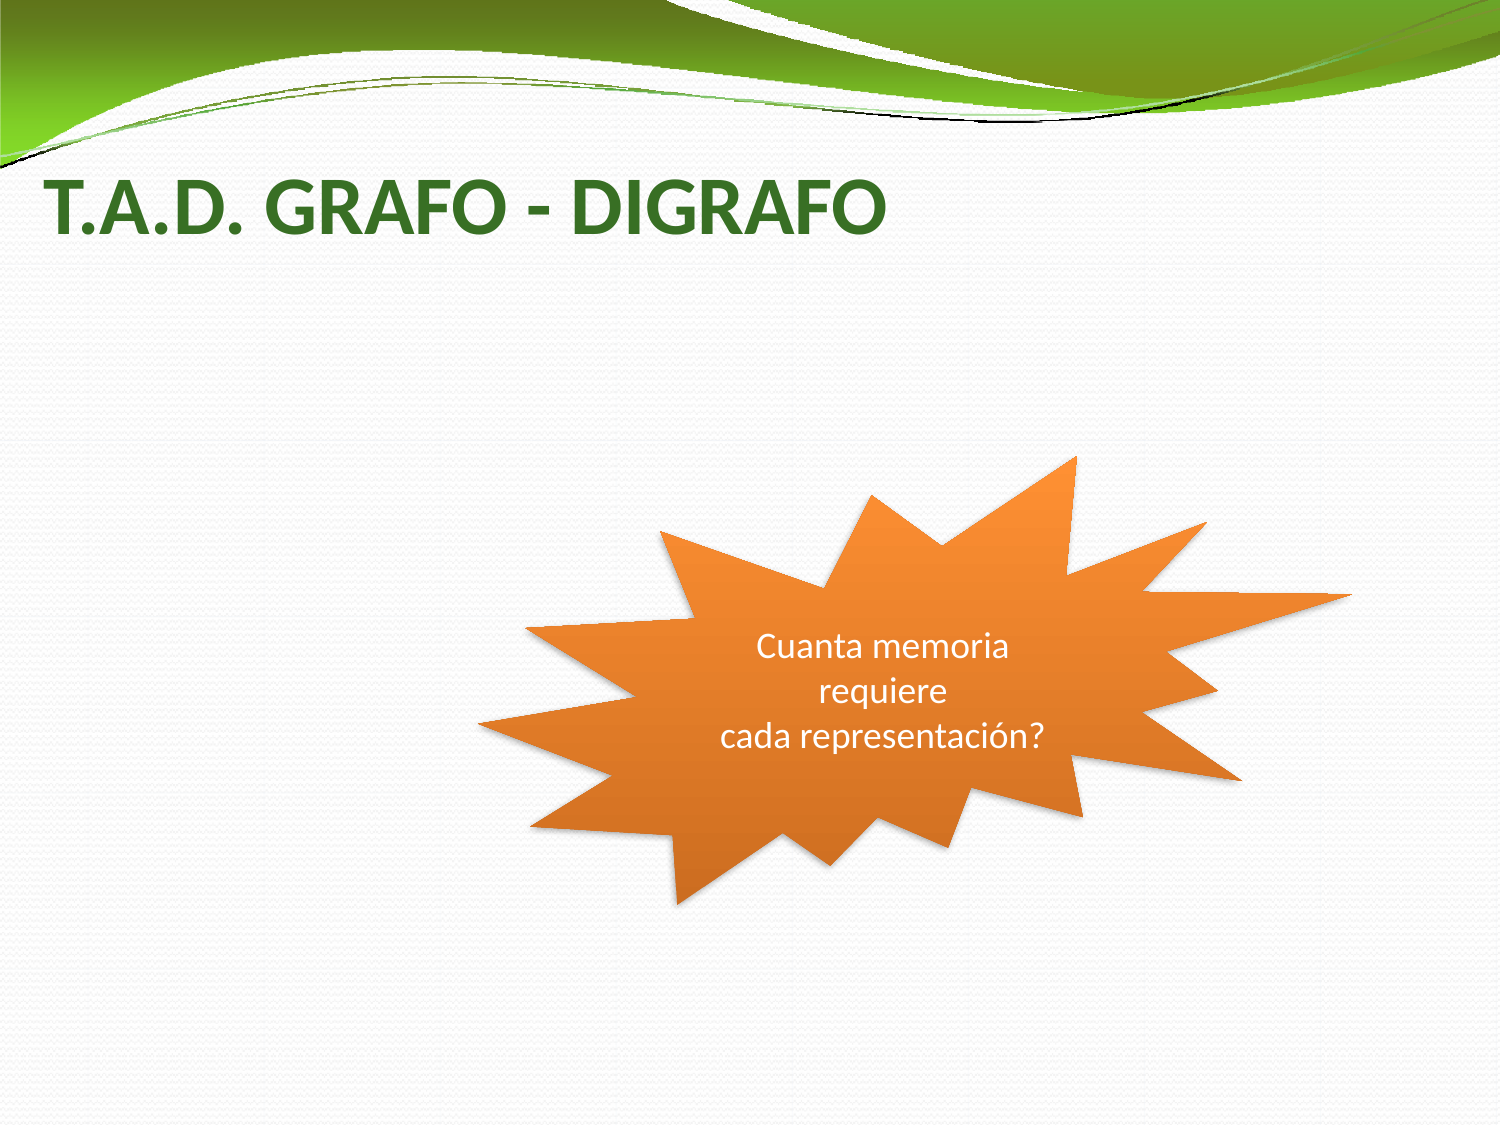

# T.A.D. GRAFO - DIGRAFO
Cuanta memoria requiere
cada representación?